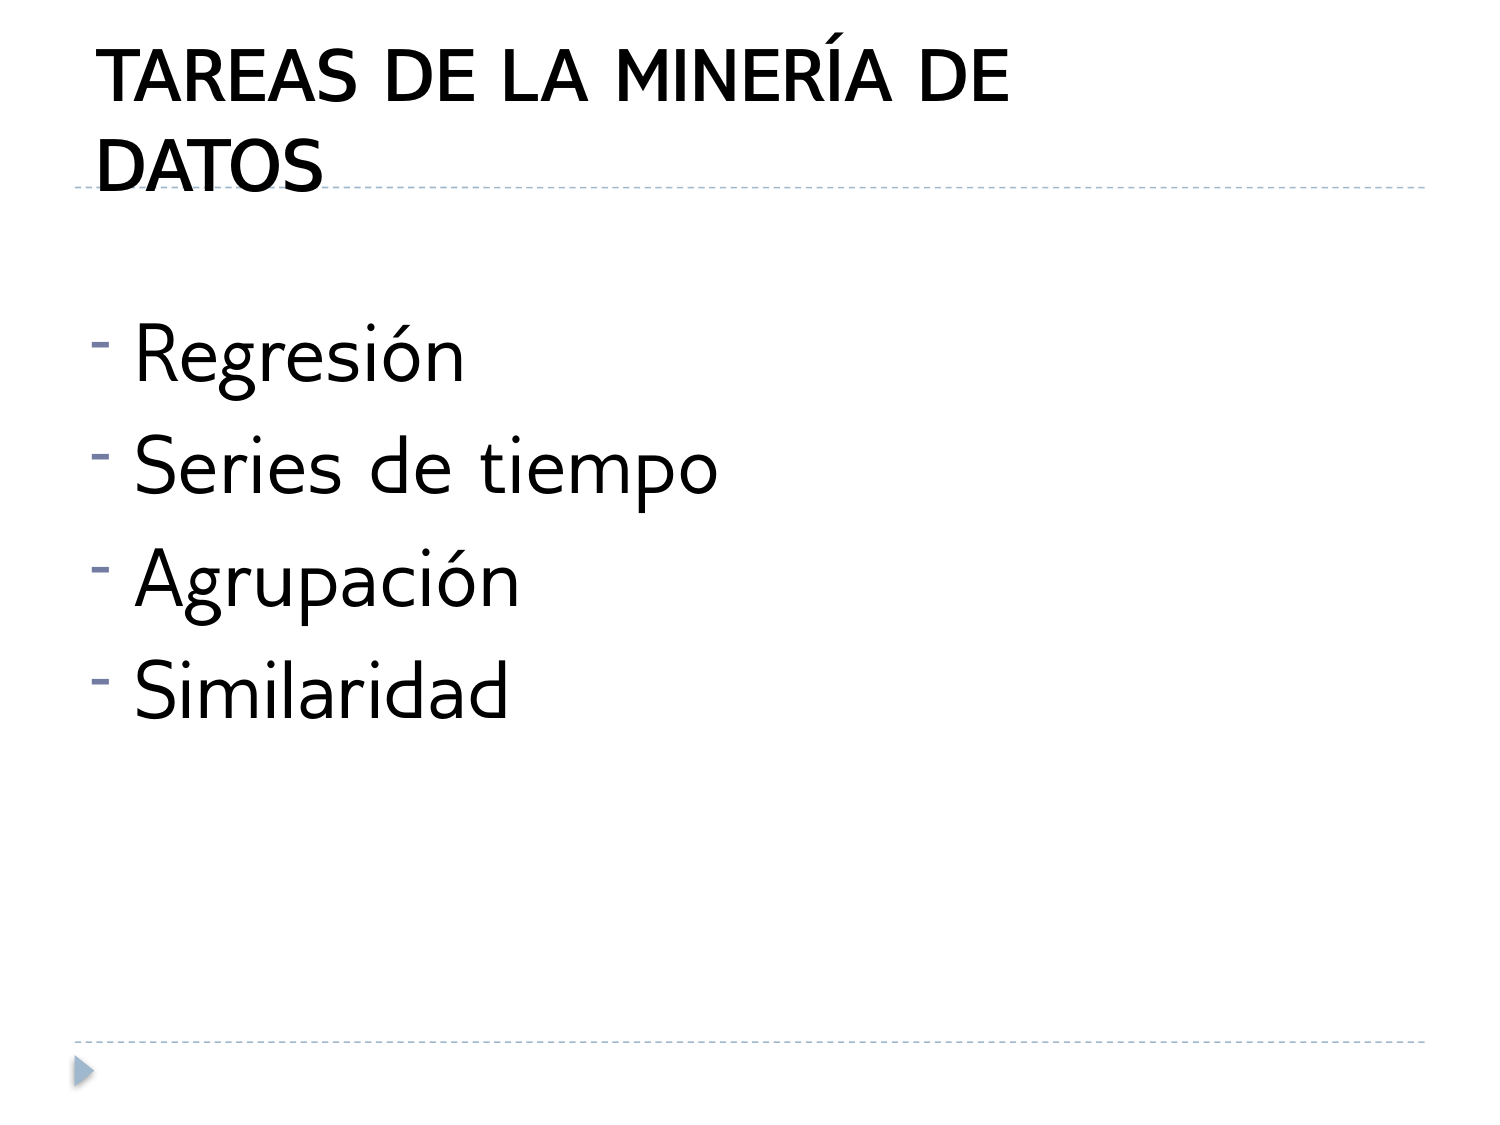

TAREAS DE LA MINERÍA DE DATOS
Regresión
Series de tiempo
Agrupación
Similaridad